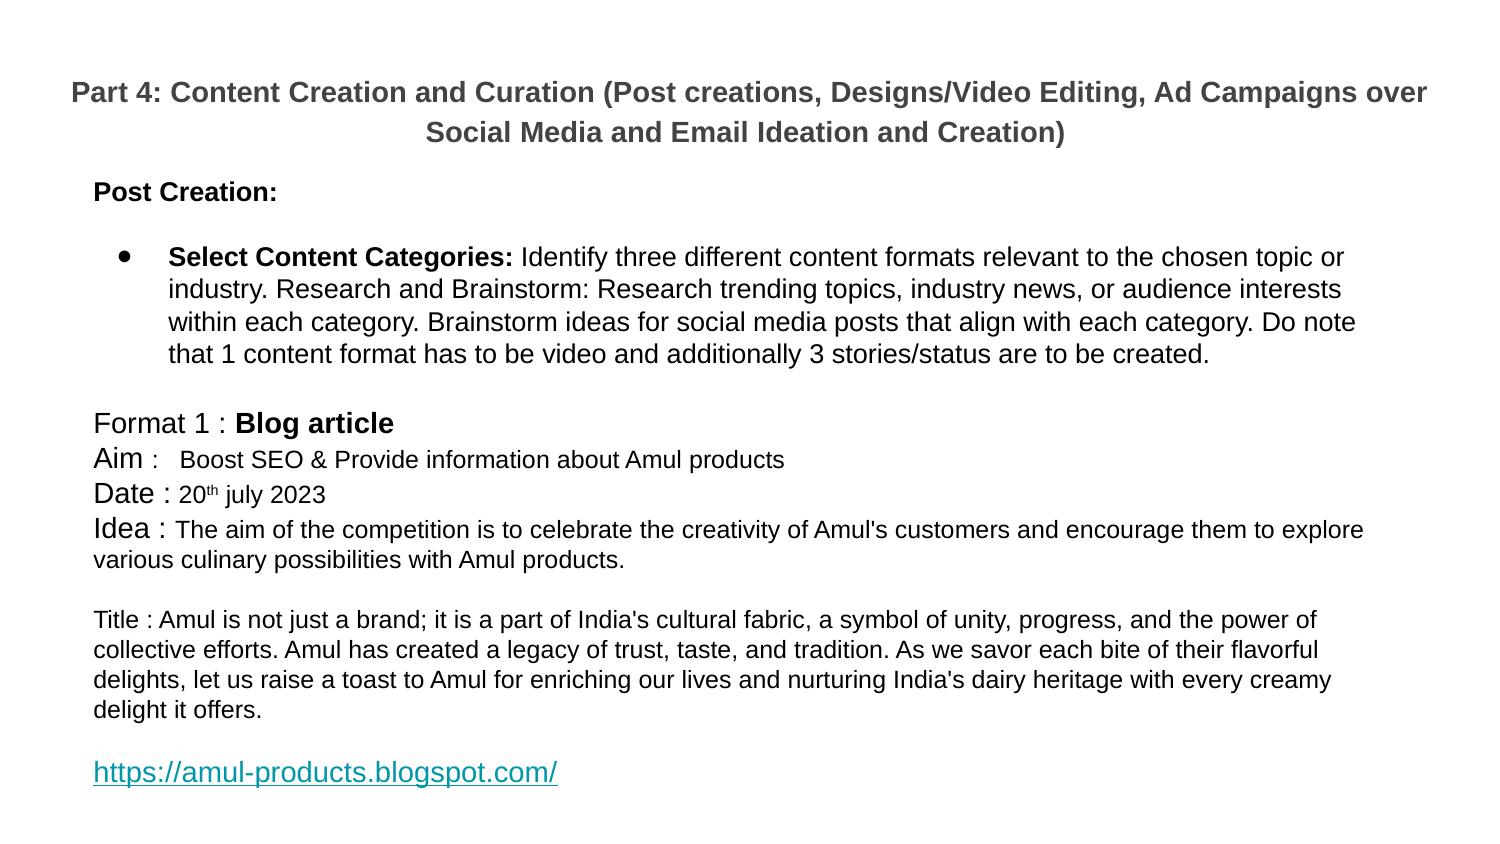

Part 4: Content Creation and Curation (Post creations, Designs/Video Editing, Ad Campaigns over Social Media and Email Ideation and Creation)
Post Creation:

Select Content Categories: Identify three different content formats relevant to the chosen topic or industry. Research and Brainstorm: Research trending topics, industry news, or audience interests within each category. Brainstorm ideas for social media posts that align with each category. Do note that 1 content format has to be video and additionally 3 stories/status are to be created.

Format 1 : Blog article
Aim :   Boost SEO & Provide information about Amul products
Date : 20th july 2023
Idea : The aim of the competition is to celebrate the creativity of Amul's customers and encourage them to explore various culinary possibilities with Amul products.

Title : Amul is not just a brand; it is a part of India's cultural fabric, a symbol of unity, progress, and the power of collective efforts. Amul has created a legacy of trust, taste, and tradition. As we savor each bite of their flavorful delights, let us raise a toast to Amul for enriching our lives and nurturing India's dairy heritage with every creamy delight it offers.

https://amul-products.blogspot.com/